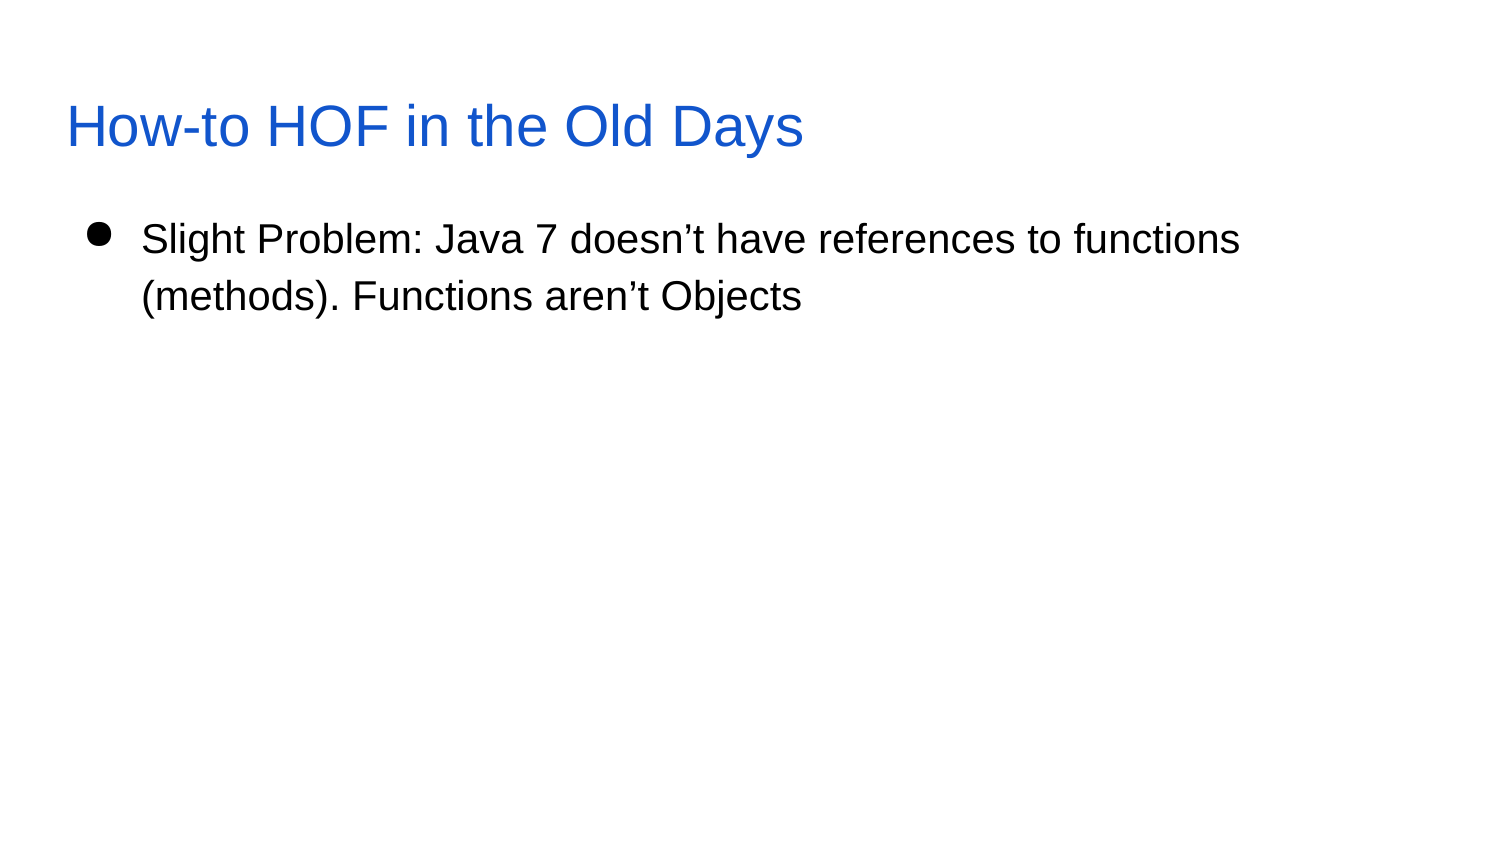

# How-to HOF in the Old Days
Slight Problem: Java 7 doesn’t have references to functions (methods). Functions aren’t Objects